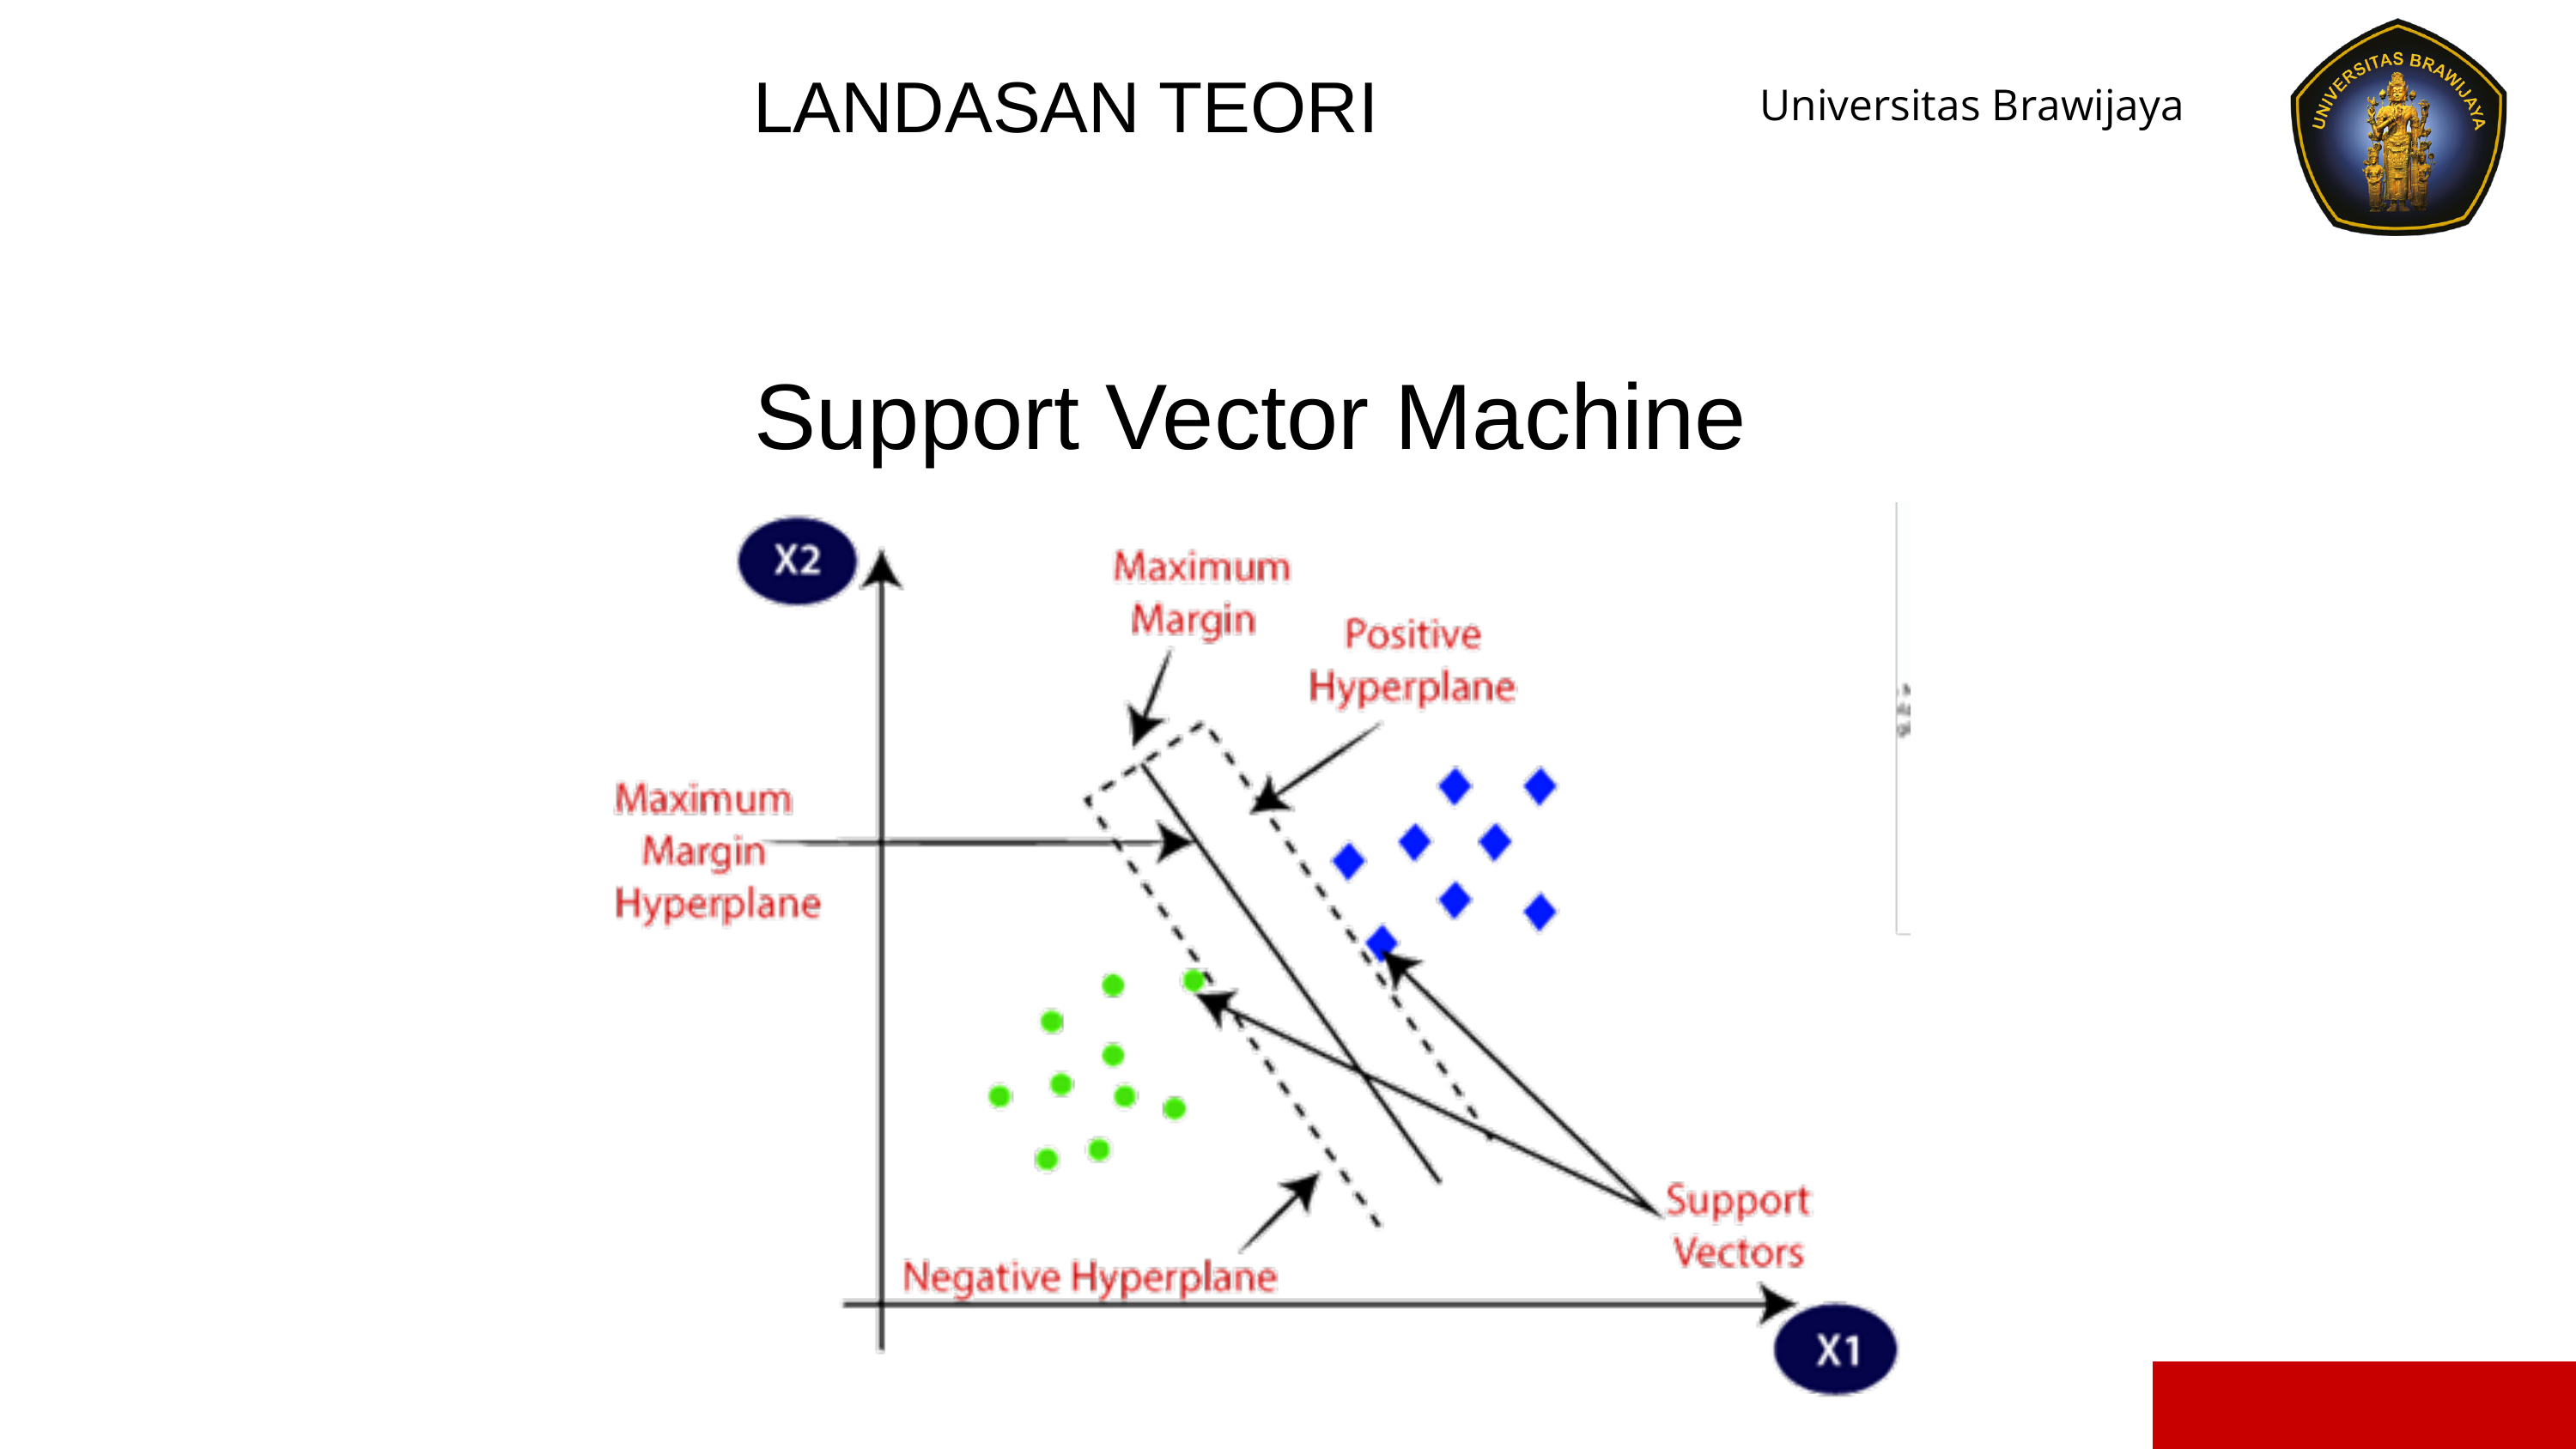

LANDASAN TEORI
Universitas Brawijaya
Support Vector Machine